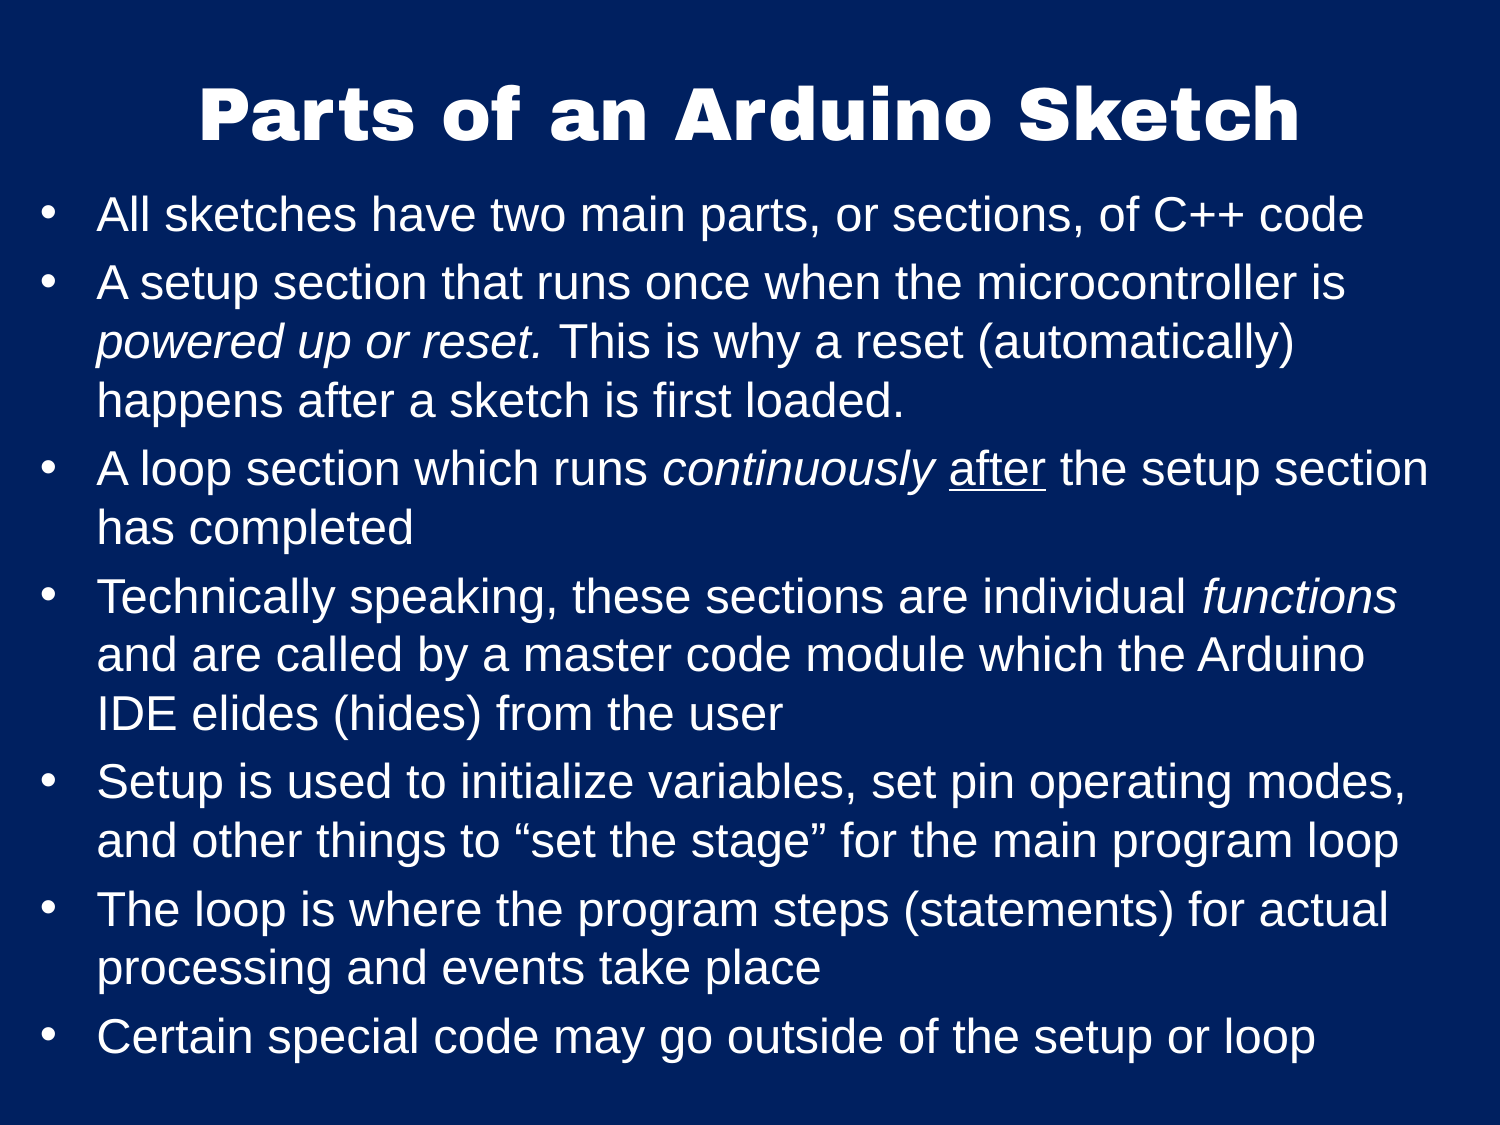

# Parts of an Arduino Sketch
All sketches have two main parts, or sections, of C++ code
A setup section that runs once when the microcontroller is powered up or reset. This is why a reset (automatically) happens after a sketch is first loaded.
A loop section which runs continuously after the setup section has completed
Technically speaking, these sections are individual functions and are called by a master code module which the Arduino IDE elides (hides) from the user
Setup is used to initialize variables, set pin operating modes, and other things to “set the stage” for the main program loop
The loop is where the program steps (statements) for actual processing and events take place
Certain special code may go outside of the setup or loop